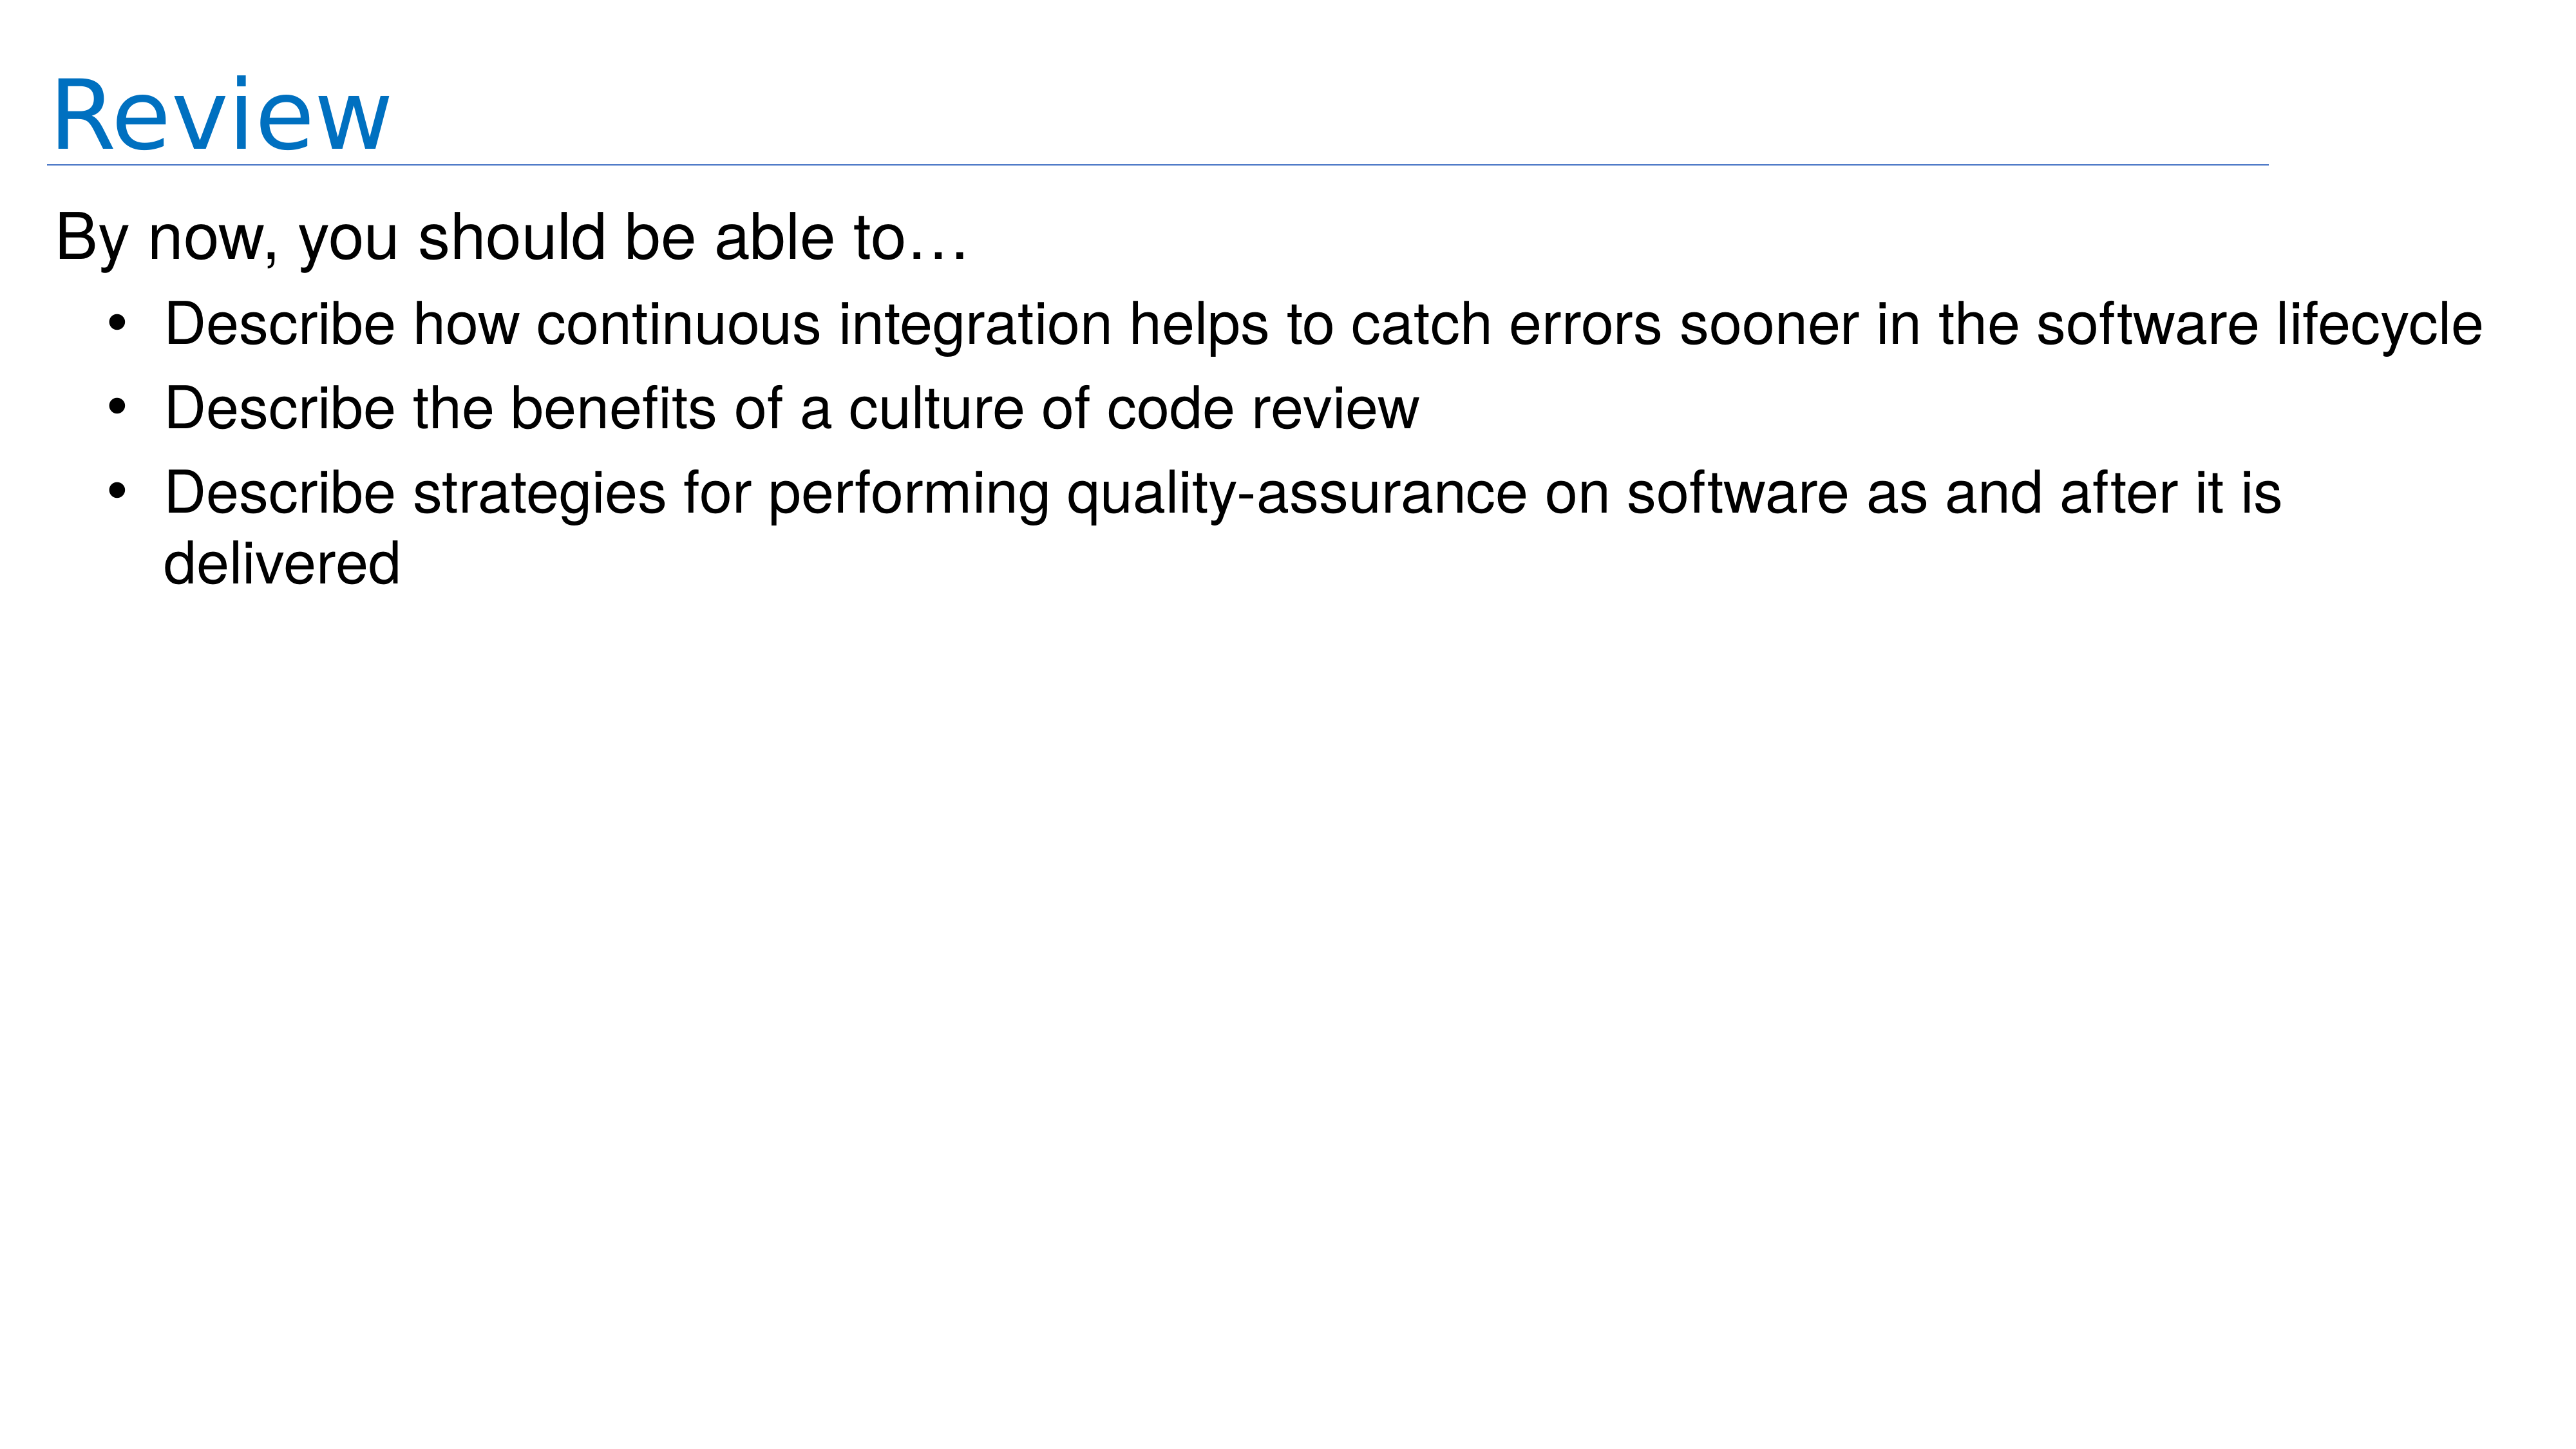

# Review
By now, you should be able to…
Describe how continuous integration helps to catch errors sooner in the software lifecycle
Describe the benefits of a culture of code review
Describe strategies for performing quality-assurance on software as and after it is delivered